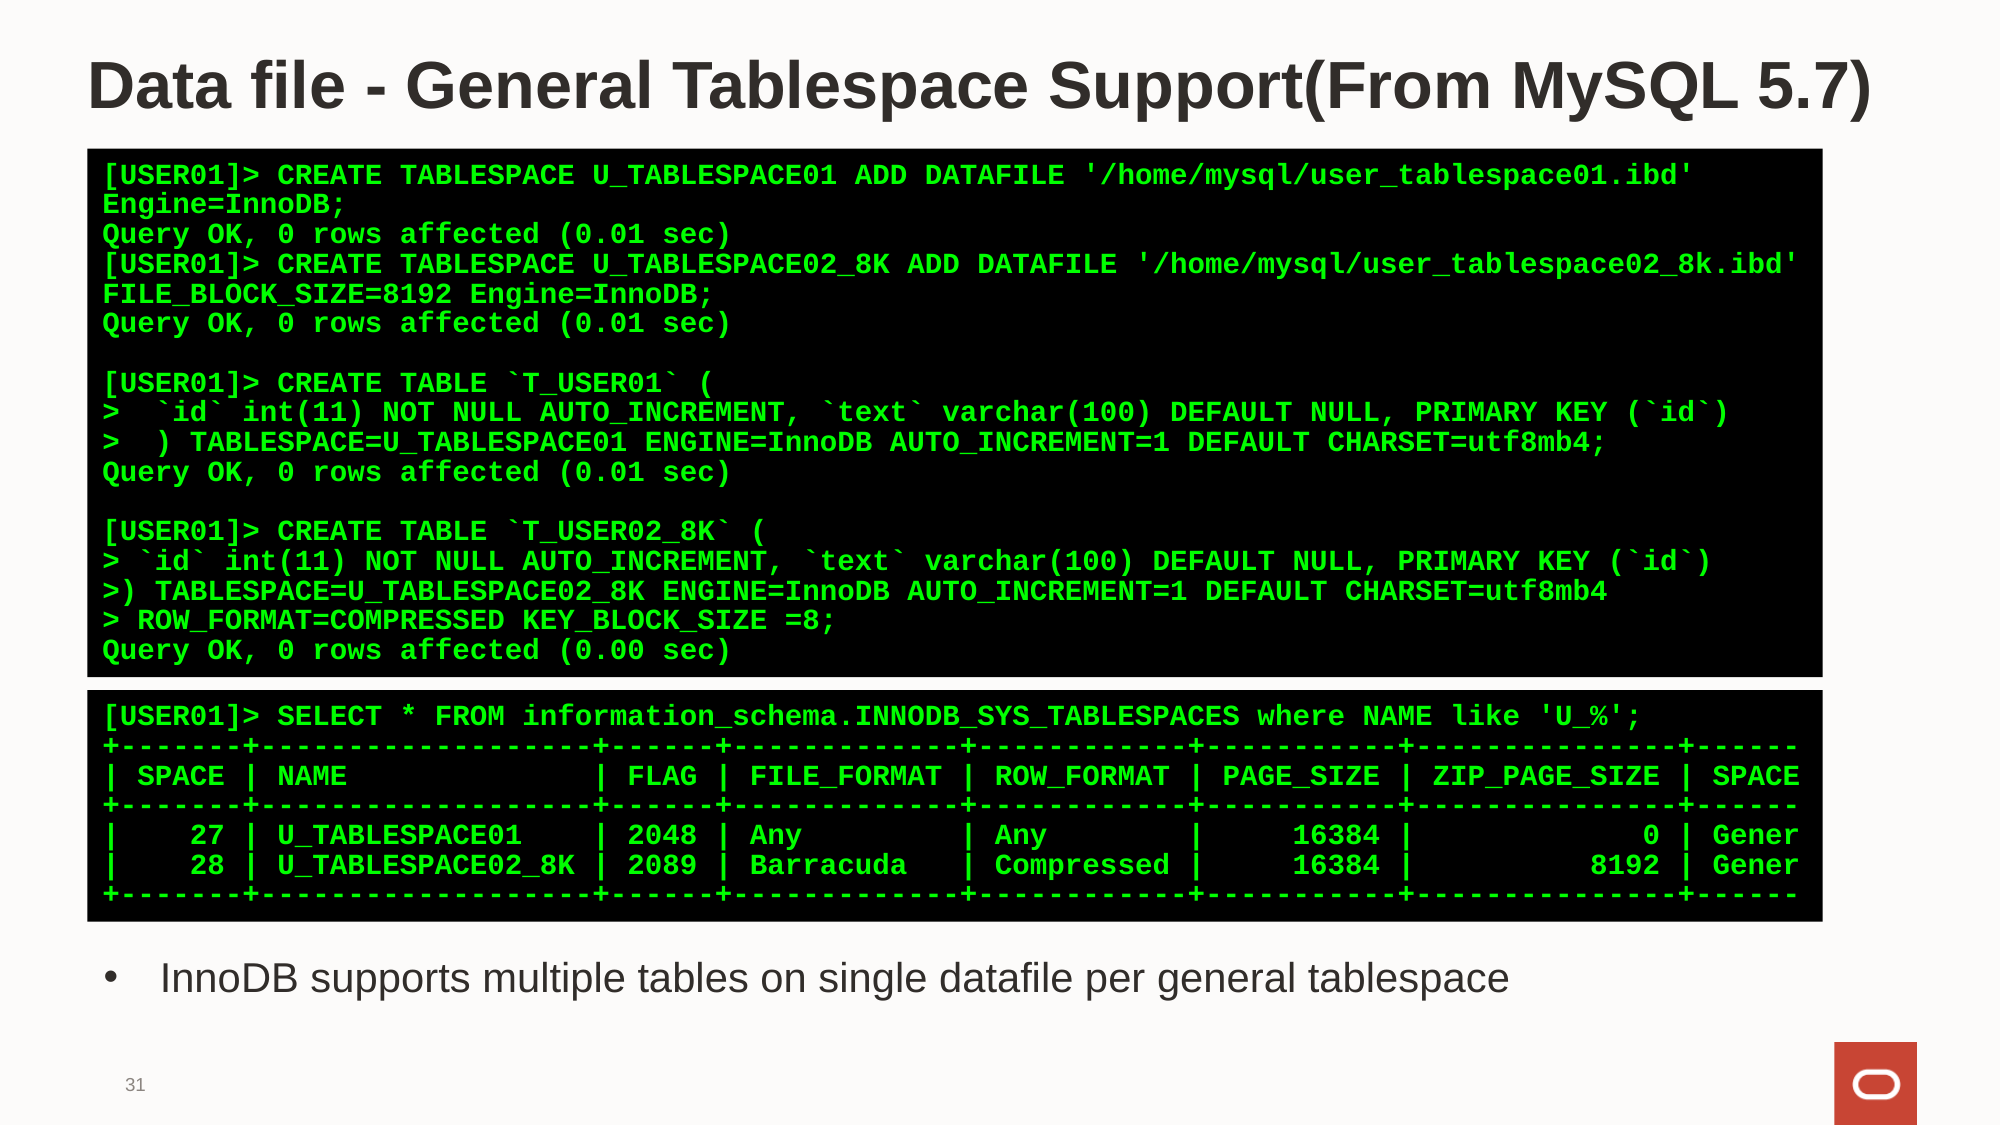

# Data file - General Tablespace Support(From MySQL 5.7)
[USER01]> CREATE TABLESPACE U_TABLESPACE01 ADD DATAFILE '/home/mysql/user_tablespace01.ibd' Engine=InnoDB;
Query OK, 0 rows affected (0.01 sec)
[USER01]> CREATE TABLESPACE U_TABLESPACE02_8K ADD DATAFILE '/home/mysql/user_tablespace02_8k.ibd' FILE_BLOCK_SIZE=8192 Engine=InnoDB;
Query OK, 0 rows affected (0.01 sec)

[USER01]> CREATE TABLE `T_USER01` (
>  `id` int(11) NOT NULL AUTO_INCREMENT, `text` varchar(100) DEFAULT NULL, PRIMARY KEY (`id`)
>  ) TABLESPACE=U_TABLESPACE01 ENGINE=InnoDB AUTO_INCREMENT=1 DEFAULT CHARSET=utf8mb4;
Query OK, 0 rows affected (0.01 sec)

[USER01]> CREATE TABLE `T_USER02_8K` (
> `id` int(11) NOT NULL AUTO_INCREMENT, `text` varchar(100) DEFAULT NULL, PRIMARY KEY (`id`)
>) TABLESPACE=U_TABLESPACE02_8K ENGINE=InnoDB AUTO_INCREMENT=1 DEFAULT CHARSET=utf8mb4
> ROW_FORMAT=COMPRESSED KEY_BLOCK_SIZE =8;
Query OK, 0 rows affected (0.00 sec)
[USER01]> SELECT * FROM information_schema.INNODB_SYS_TABLESPACES where NAME like 'U_%';
+-------+-------------------+------+-------------+------------+-----------+---------------+------
| SPACE | NAME              | FLAG | FILE_FORMAT | ROW_FORMAT | PAGE_SIZE | ZIP_PAGE_SIZE | SPACE
+-------+-------------------+------+-------------+------------+-----------+---------------+------
|    27 | U_TABLESPACE01    | 2048 | Any         | Any        |     16384 |             0 | Gener
|    28 | U_TABLESPACE02_8K | 2089 | Barracuda   | Compressed |     16384 |          8192 | Gener
+-------+-------------------+------+-------------+------------+-----------+---------------+------
InnoDB supports multiple tables on single datafile per general tablespace

31